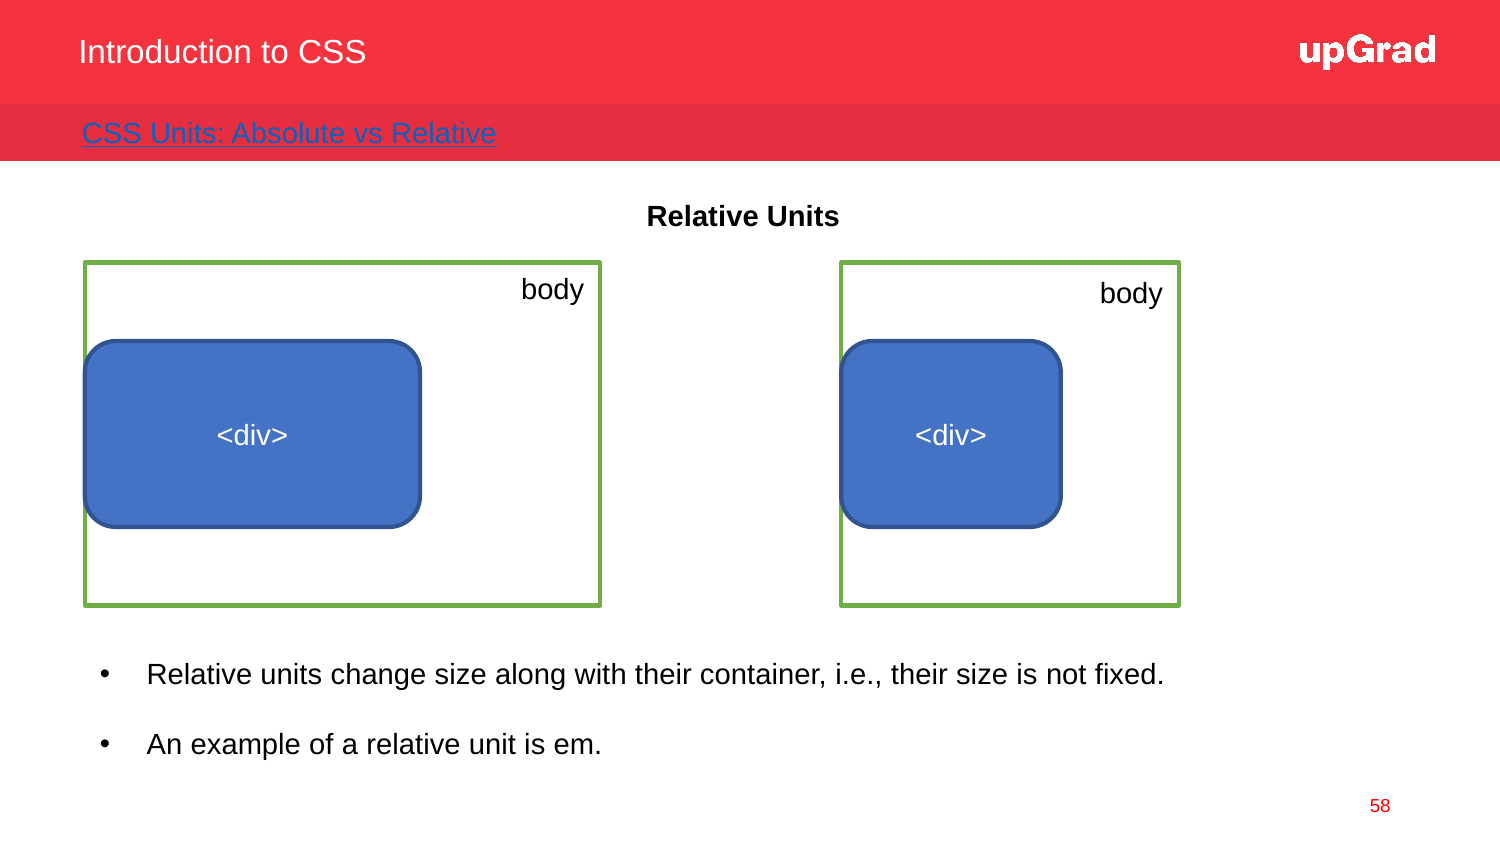

Introduction to CSS

CSS Units: Absolute vs Relative
Relative Units
body
body
body
body
<div>
<div>
Relative units change size along with their container, i.e., their size is not fixed.

An example of a relative unit is em.
58